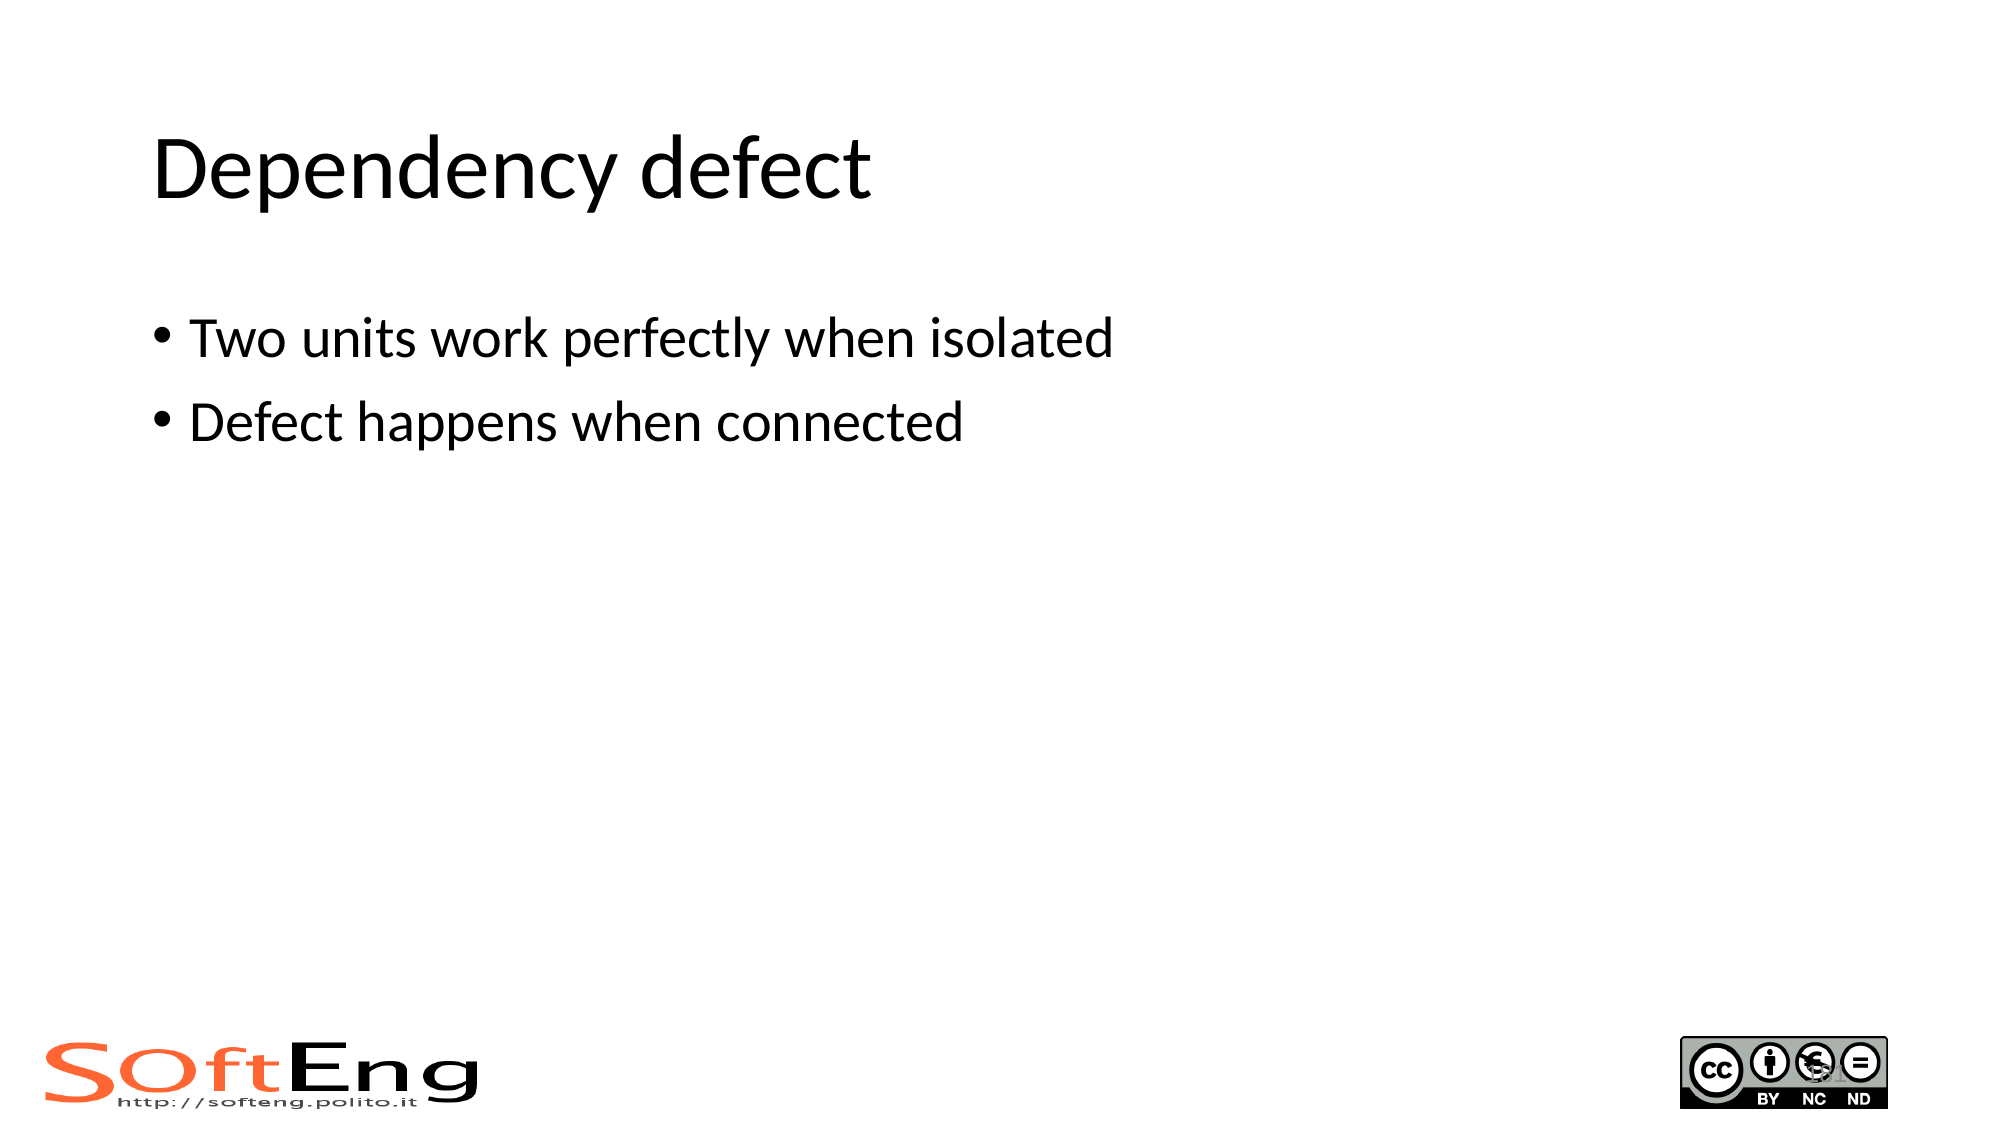

# Dependency defect
Two units work perfectly when isolated
Defect happens when connected
181